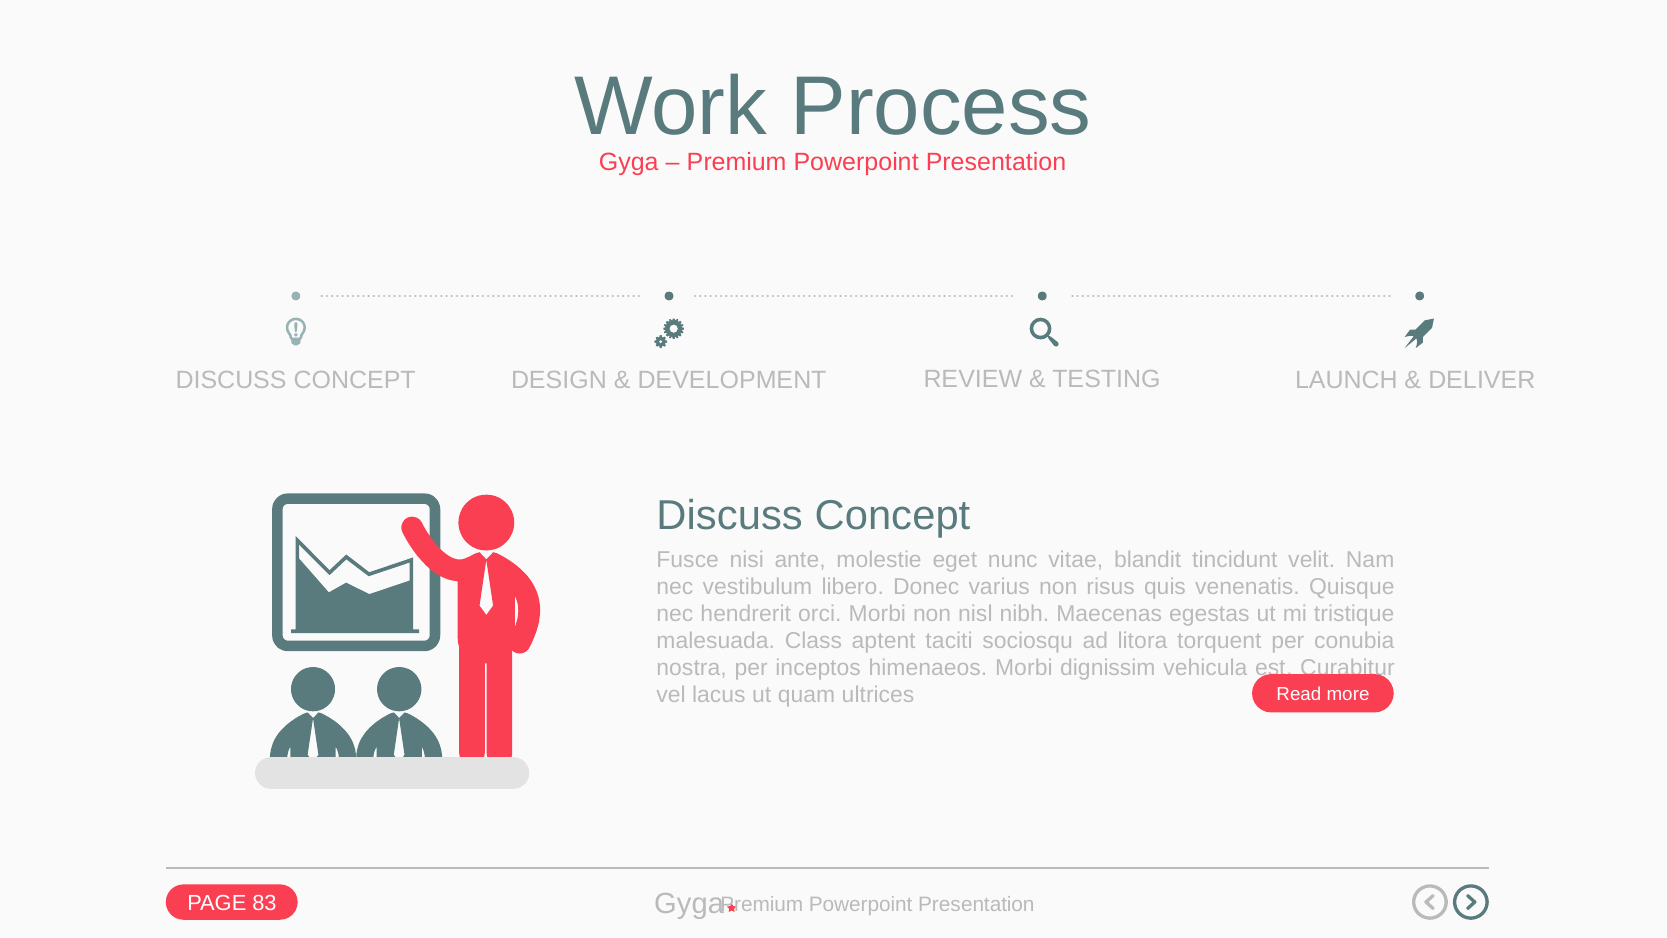

Work Process
Gyga – Premium Powerpoint Presentation

REVIEW & TESTING
DISCUSS CONCEPT
LAUNCH & DELIVER
DESIGN & DEVELOPMENT

Discuss Concept
Fusce nisi ante, molestie eget nunc vitae, blandit tincidunt velit. Nam nec vestibulum libero. Donec varius non risus quis venenatis. Quisque nec hendrerit orci. Morbi non nisl nibh. Maecenas egestas ut mi tristique malesuada. Class aptent taciti sociosqu ad litora torquent per conubia nostra, per inceptos himenaeos. Morbi dignissim vehicula est. Curabitur vel lacus ut quam ultrices
Read more